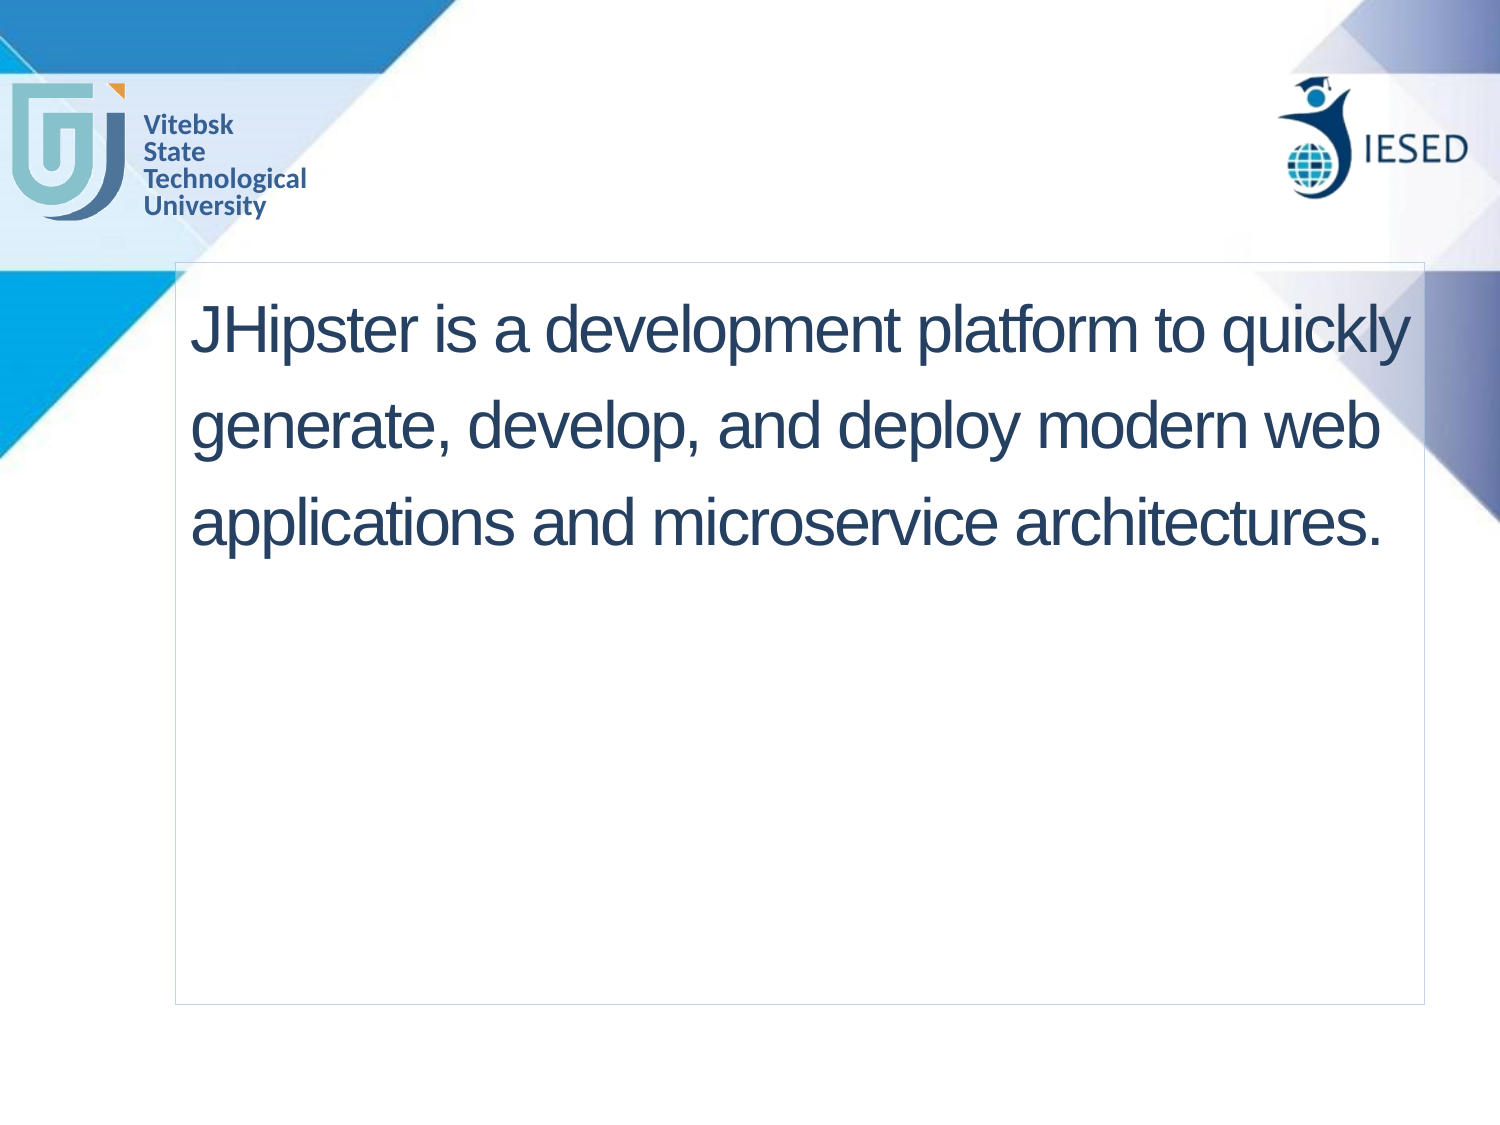

#
JHipster is a development platform to quickly generate, develop, and deploy modern web applications and microservice architectures.